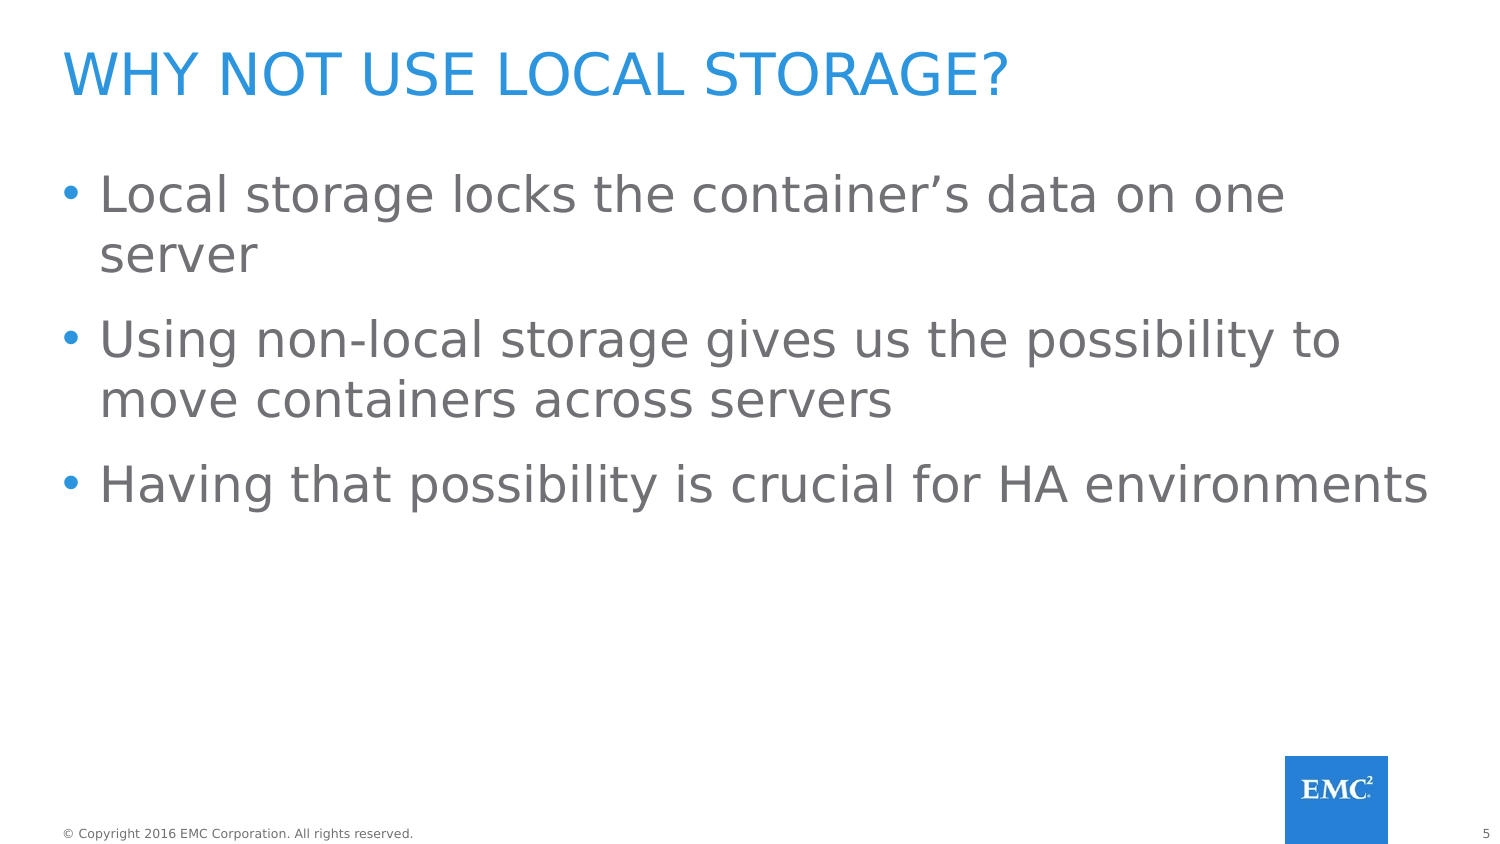

# Why not use local storage?
Local storage locks the container’s data on one server
Using non-local storage gives us the possibility to move containers across servers
Having that possibility is crucial for HA environments